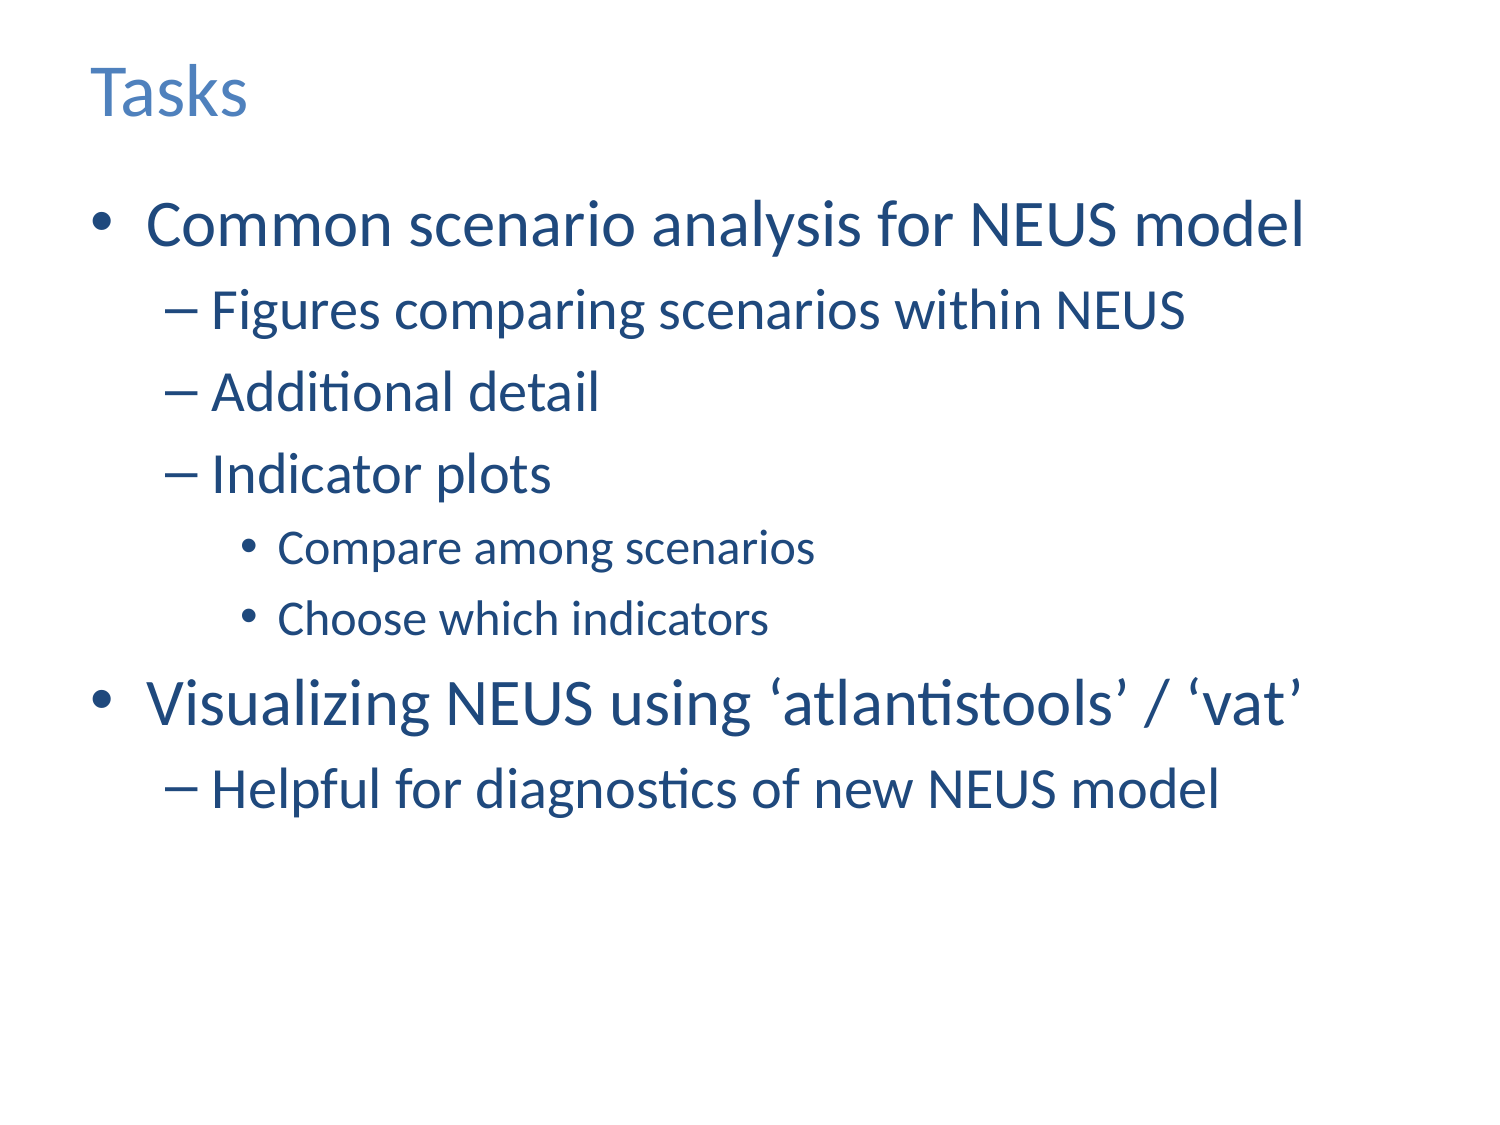

# Tasks
Common scenario analysis for NEUS model
Figures comparing scenarios within NEUS
Additional detail
Indicator plots
Compare among scenarios
Choose which indicators
Visualizing NEUS using ‘atlantistools’ / ‘vat’
Helpful for diagnostics of new NEUS model